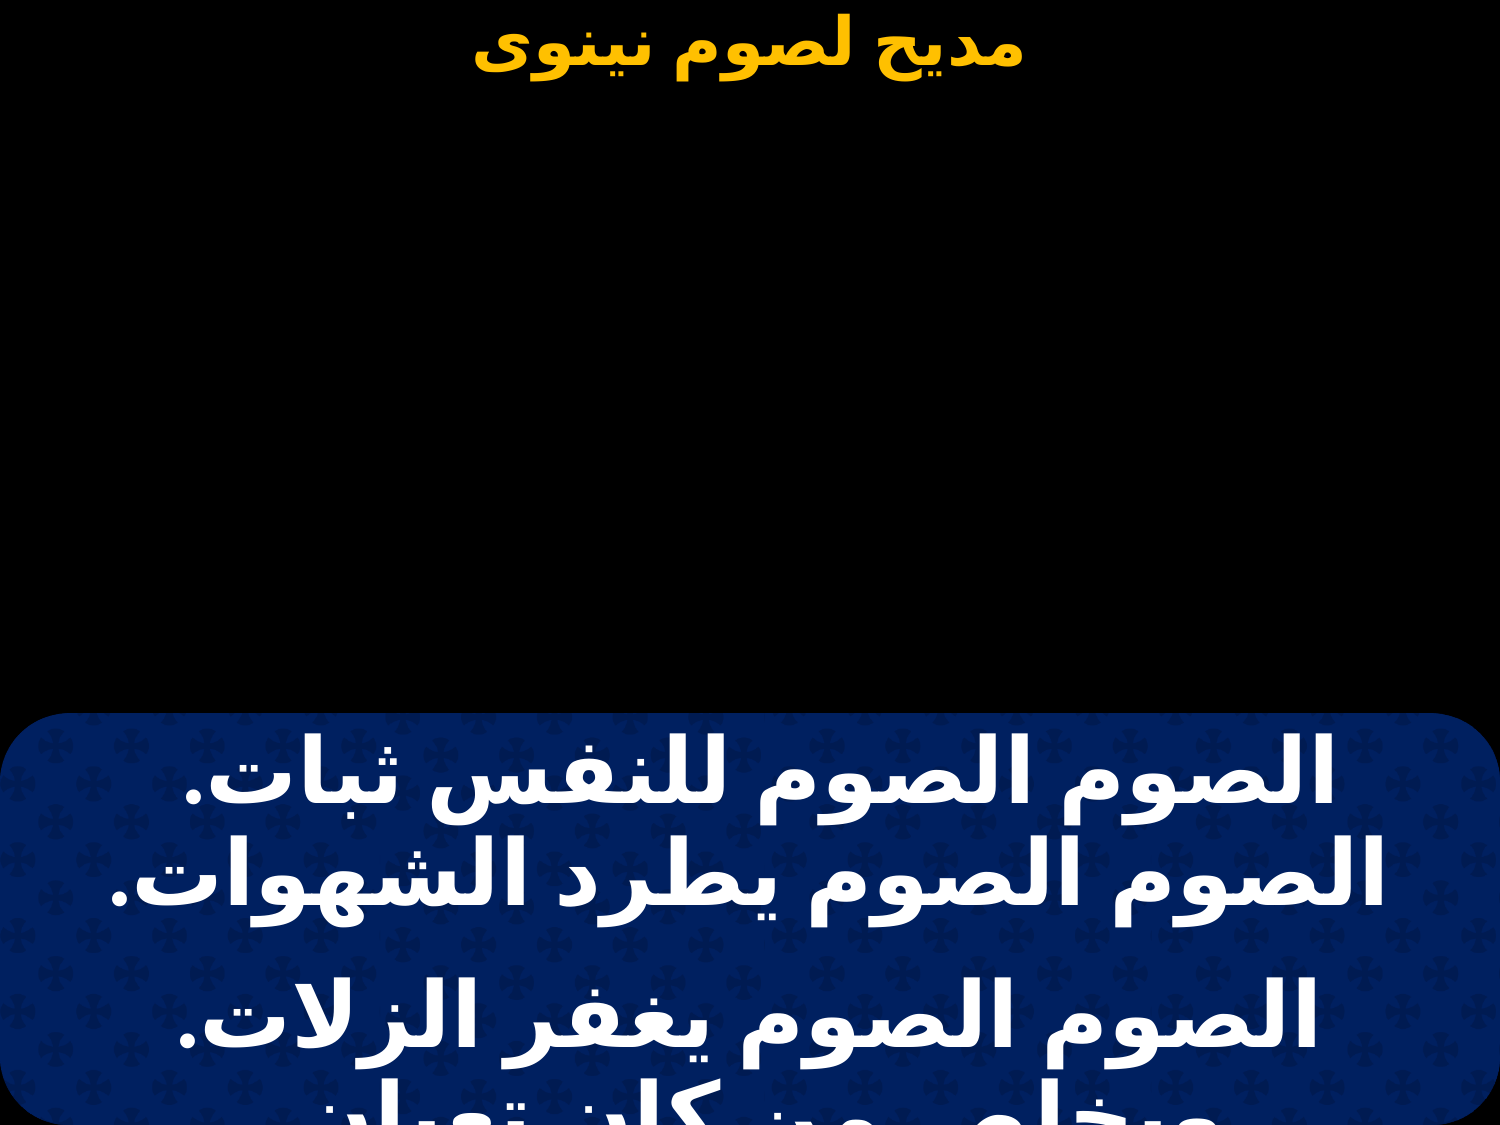

# مديح لصوم نينوى
| الصوم الصوم للنفس ثبات. الصوم الصوم يطرد الشهوات. |
| --- |
|  |
| الصوم الصوم يغفر الزلات. ويخلص من كان تعبان. |